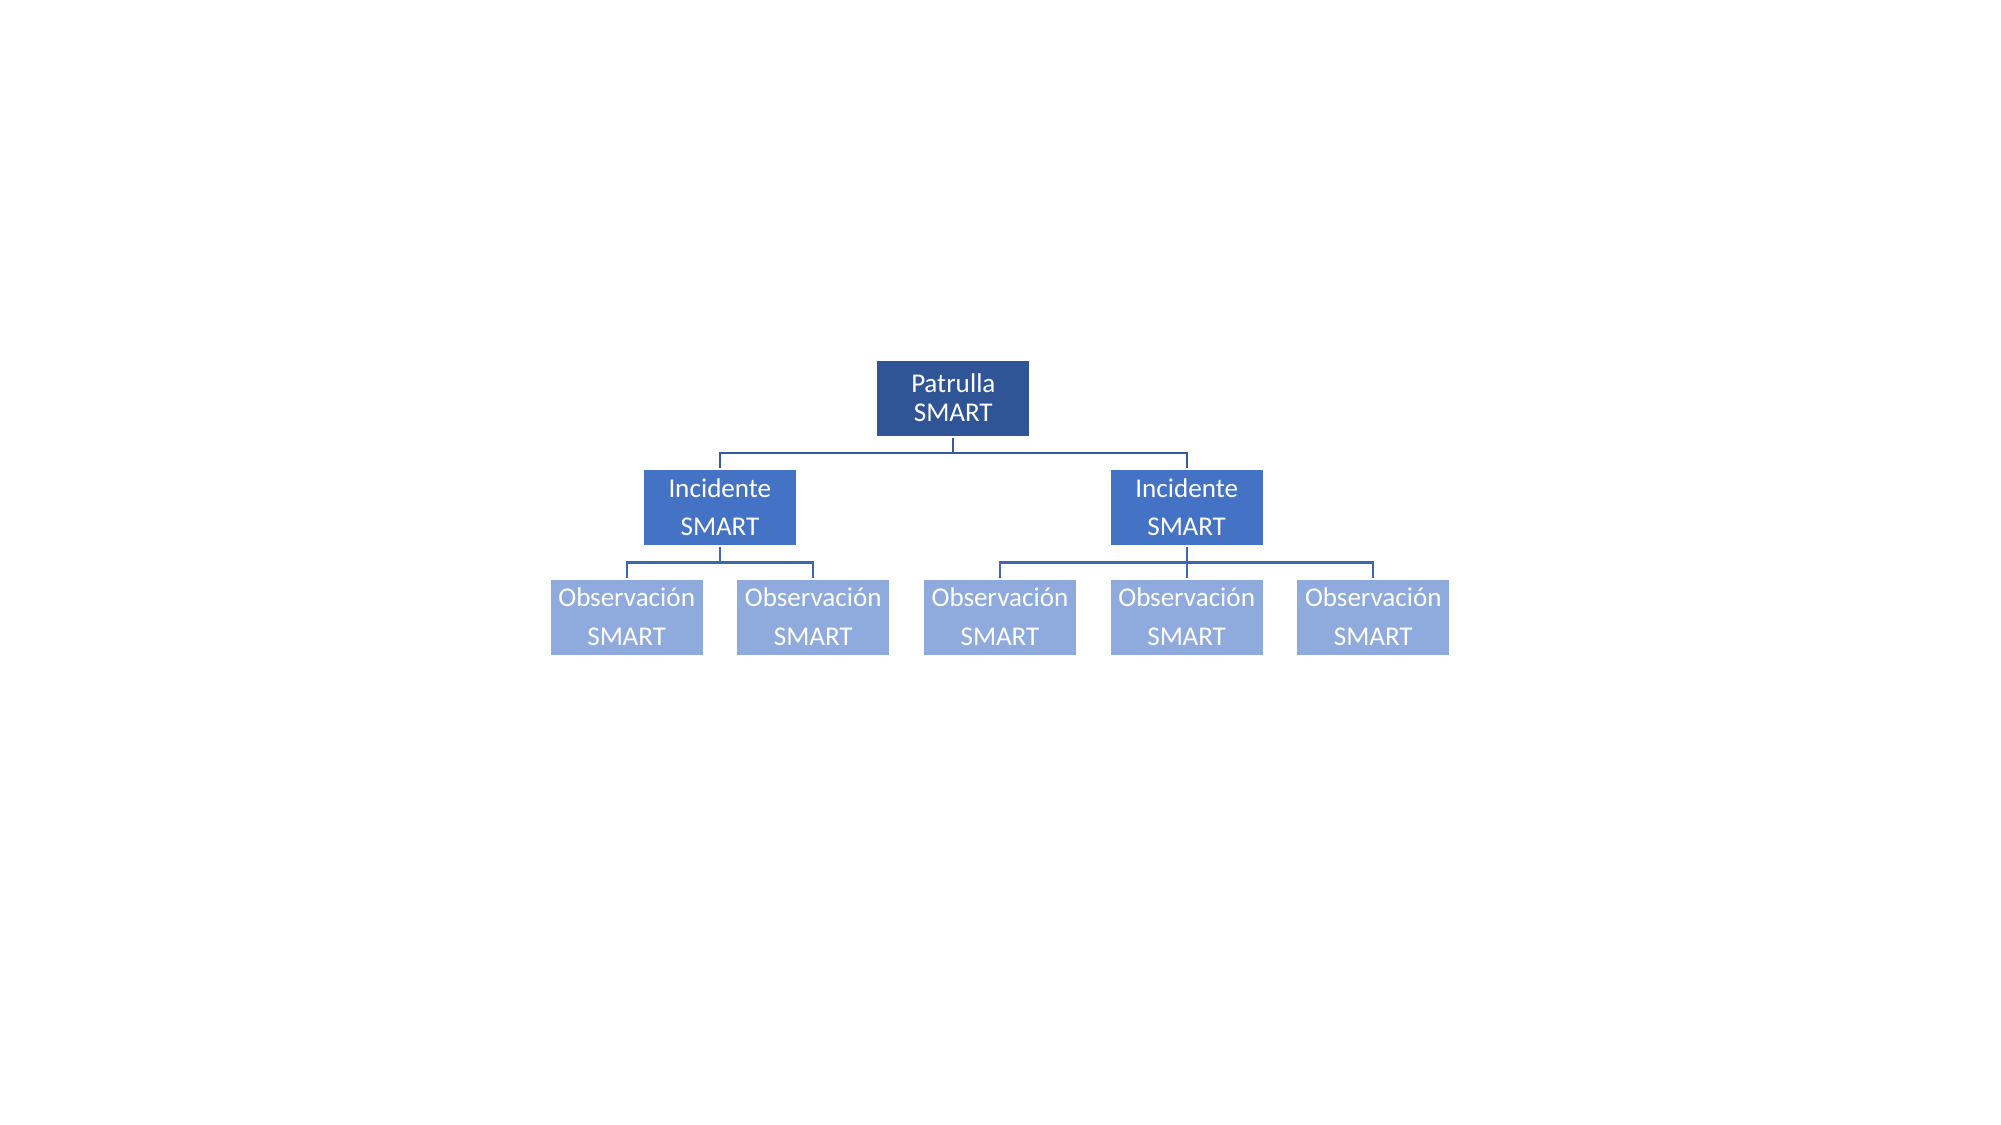

Patrulla SMART
Incidente
SMART
Observación
SMART
Observación
SMART

Incidente
SMART
Observación
SMART

Observación
SMART
Observación
SMART